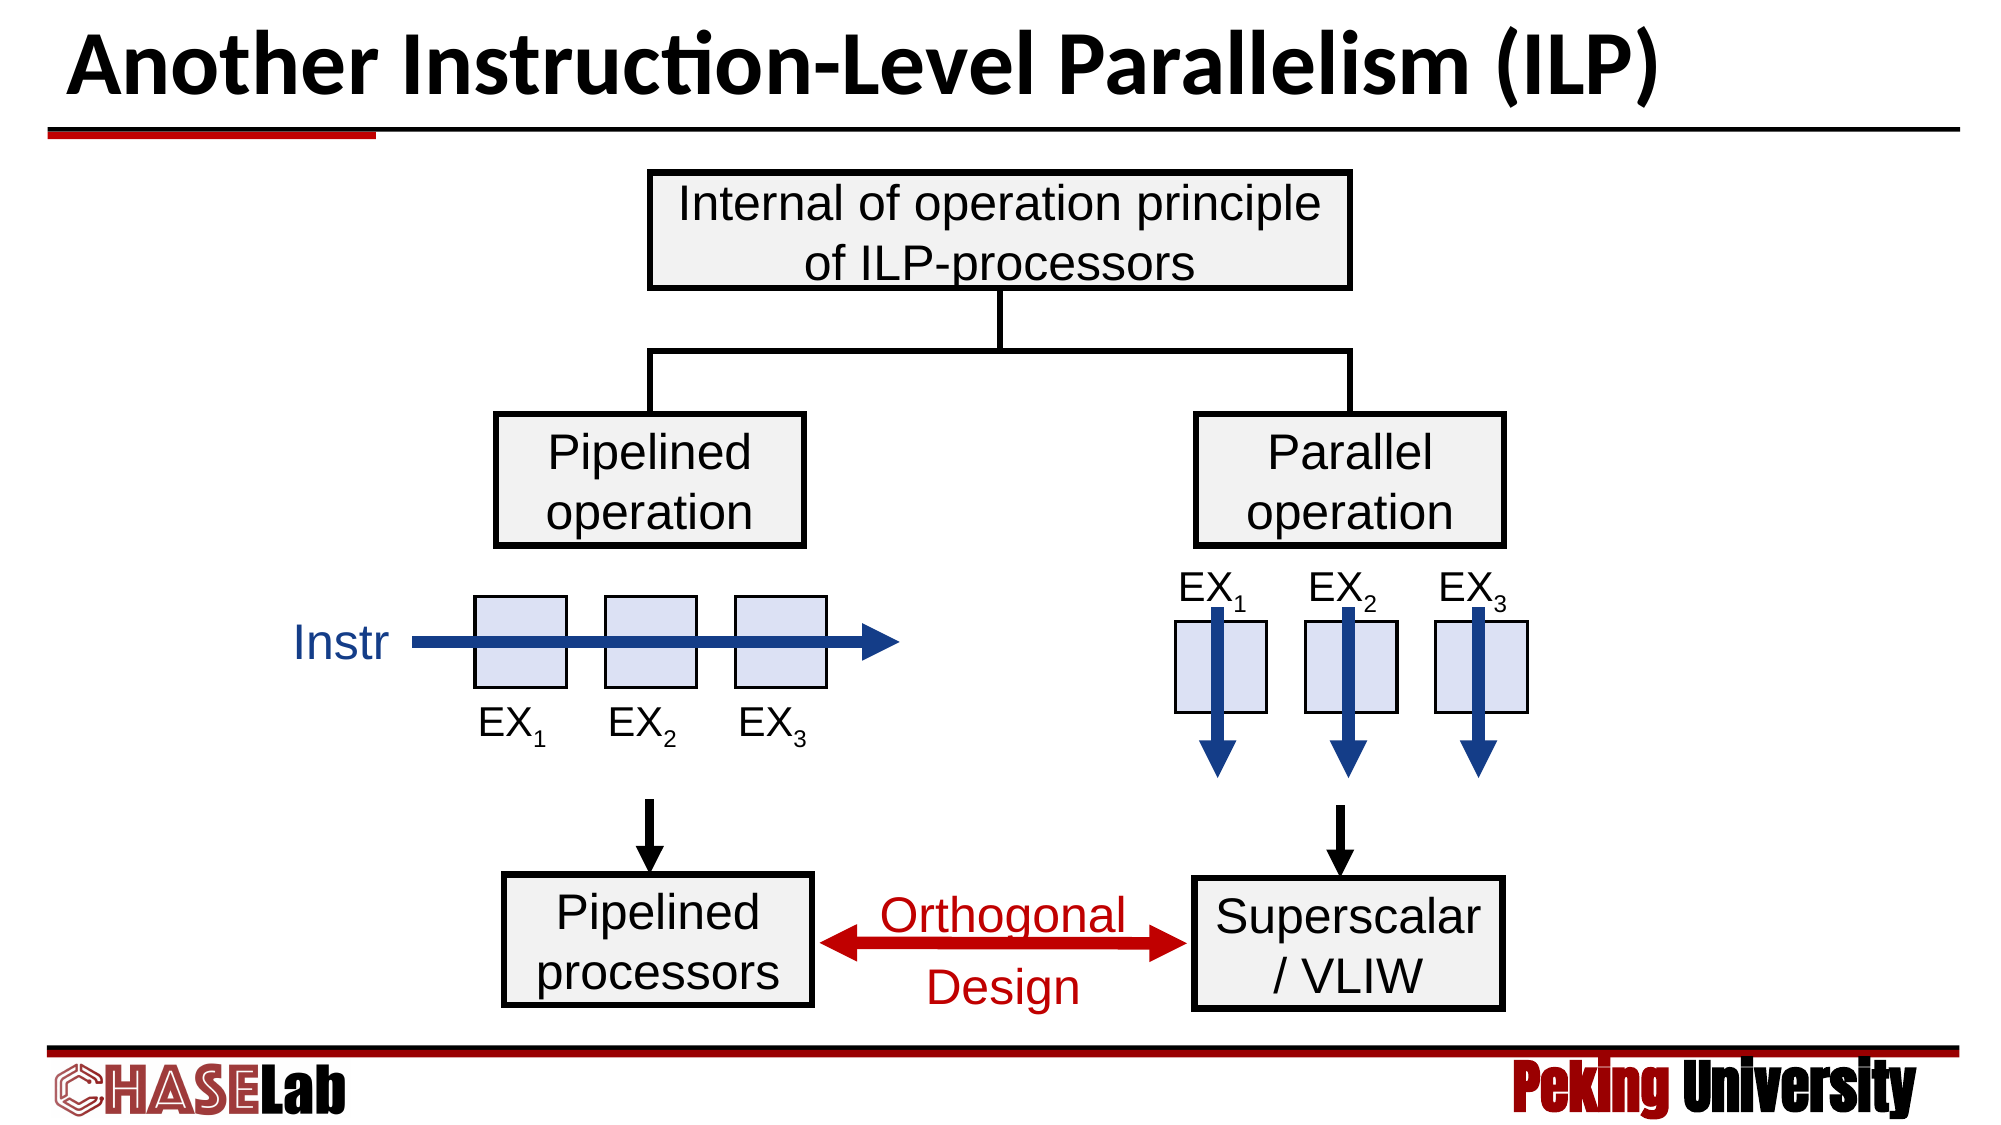

# Another Instruction-Level Parallelism (ILP)

Internal of operation principle of ILP-processors
Parallel operation
Pipelined operation
EX1
EX2
EX3

EX1

EX2

EX3
Instr
Orthogonal Design
Pipelined processors
Superscalar / VLIW